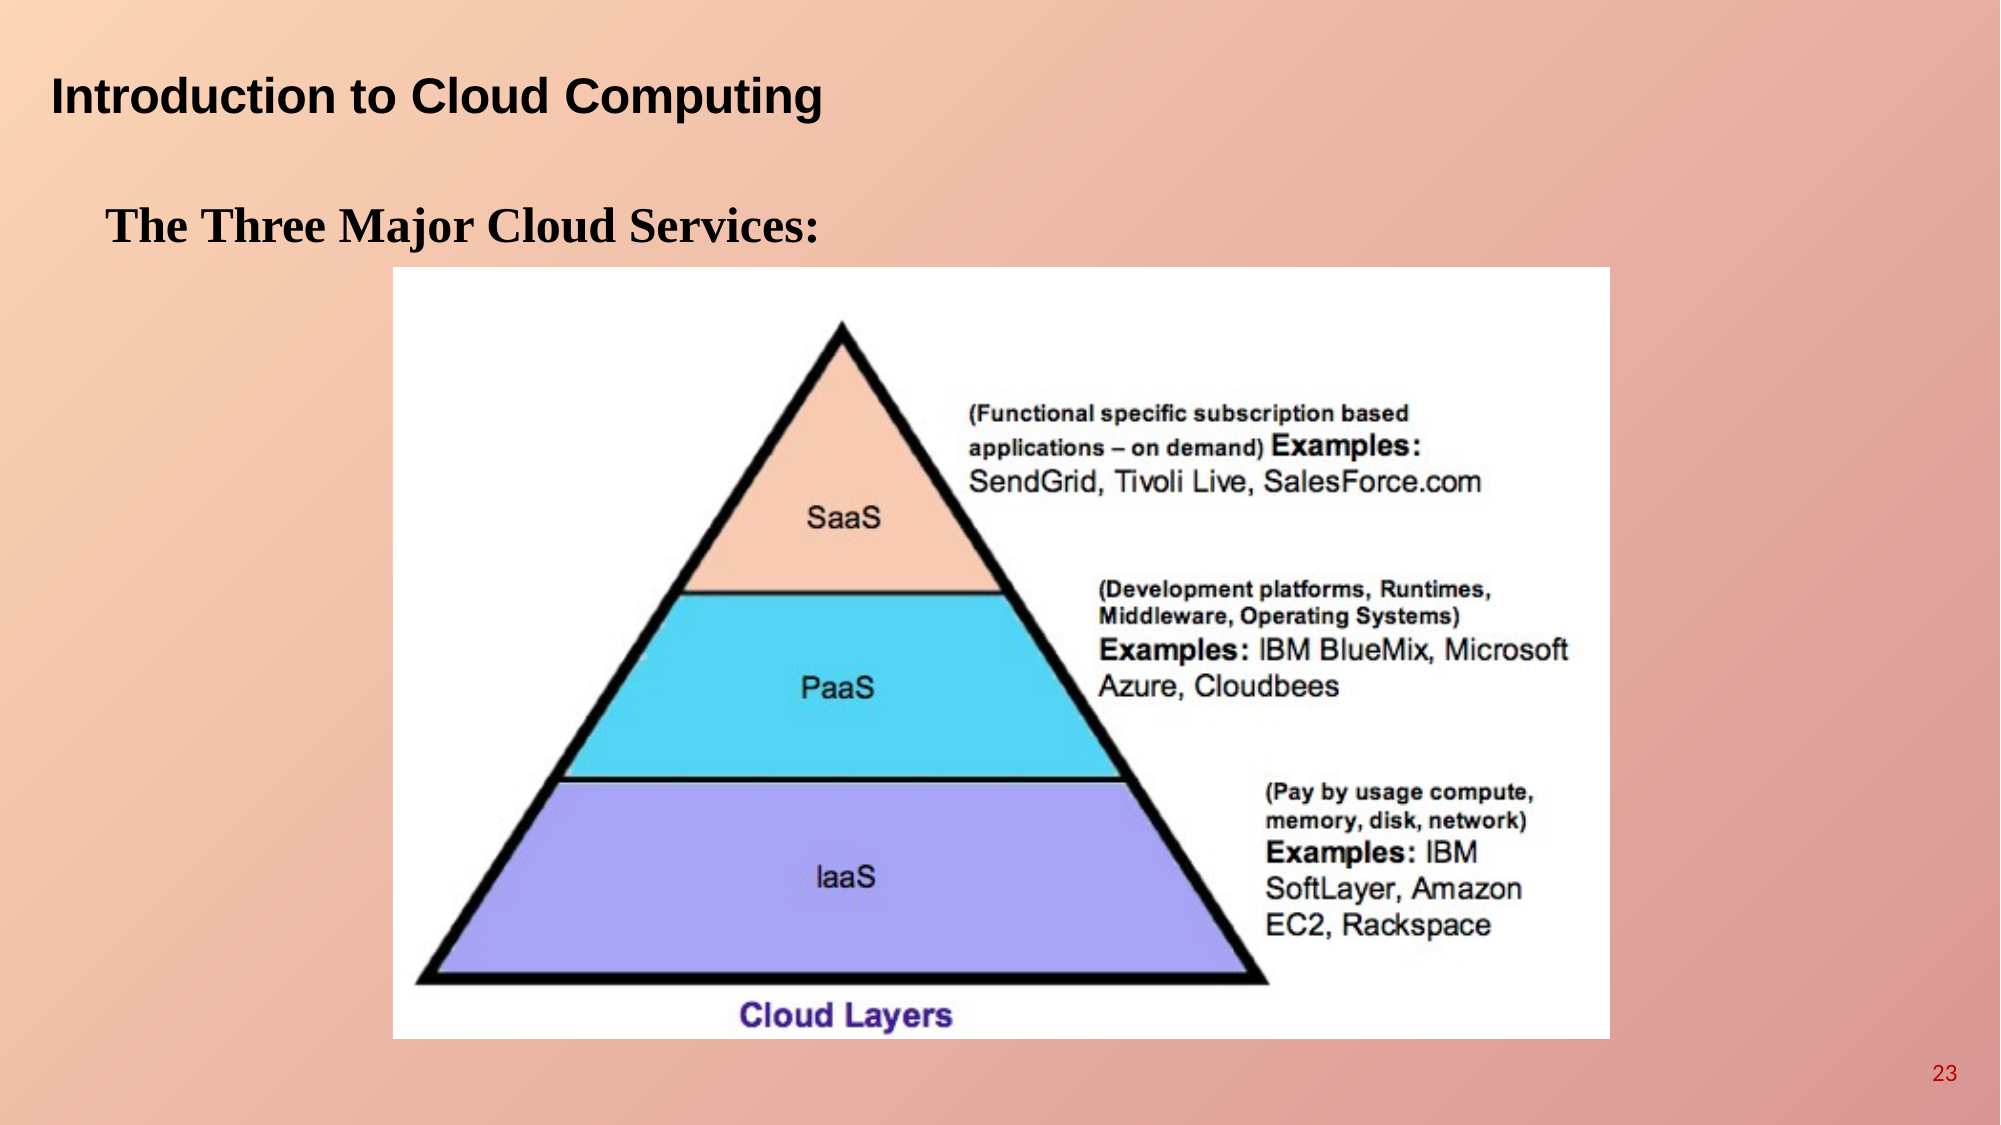

# Introduction to Cloud Computing
The Three Major Cloud Services:

23